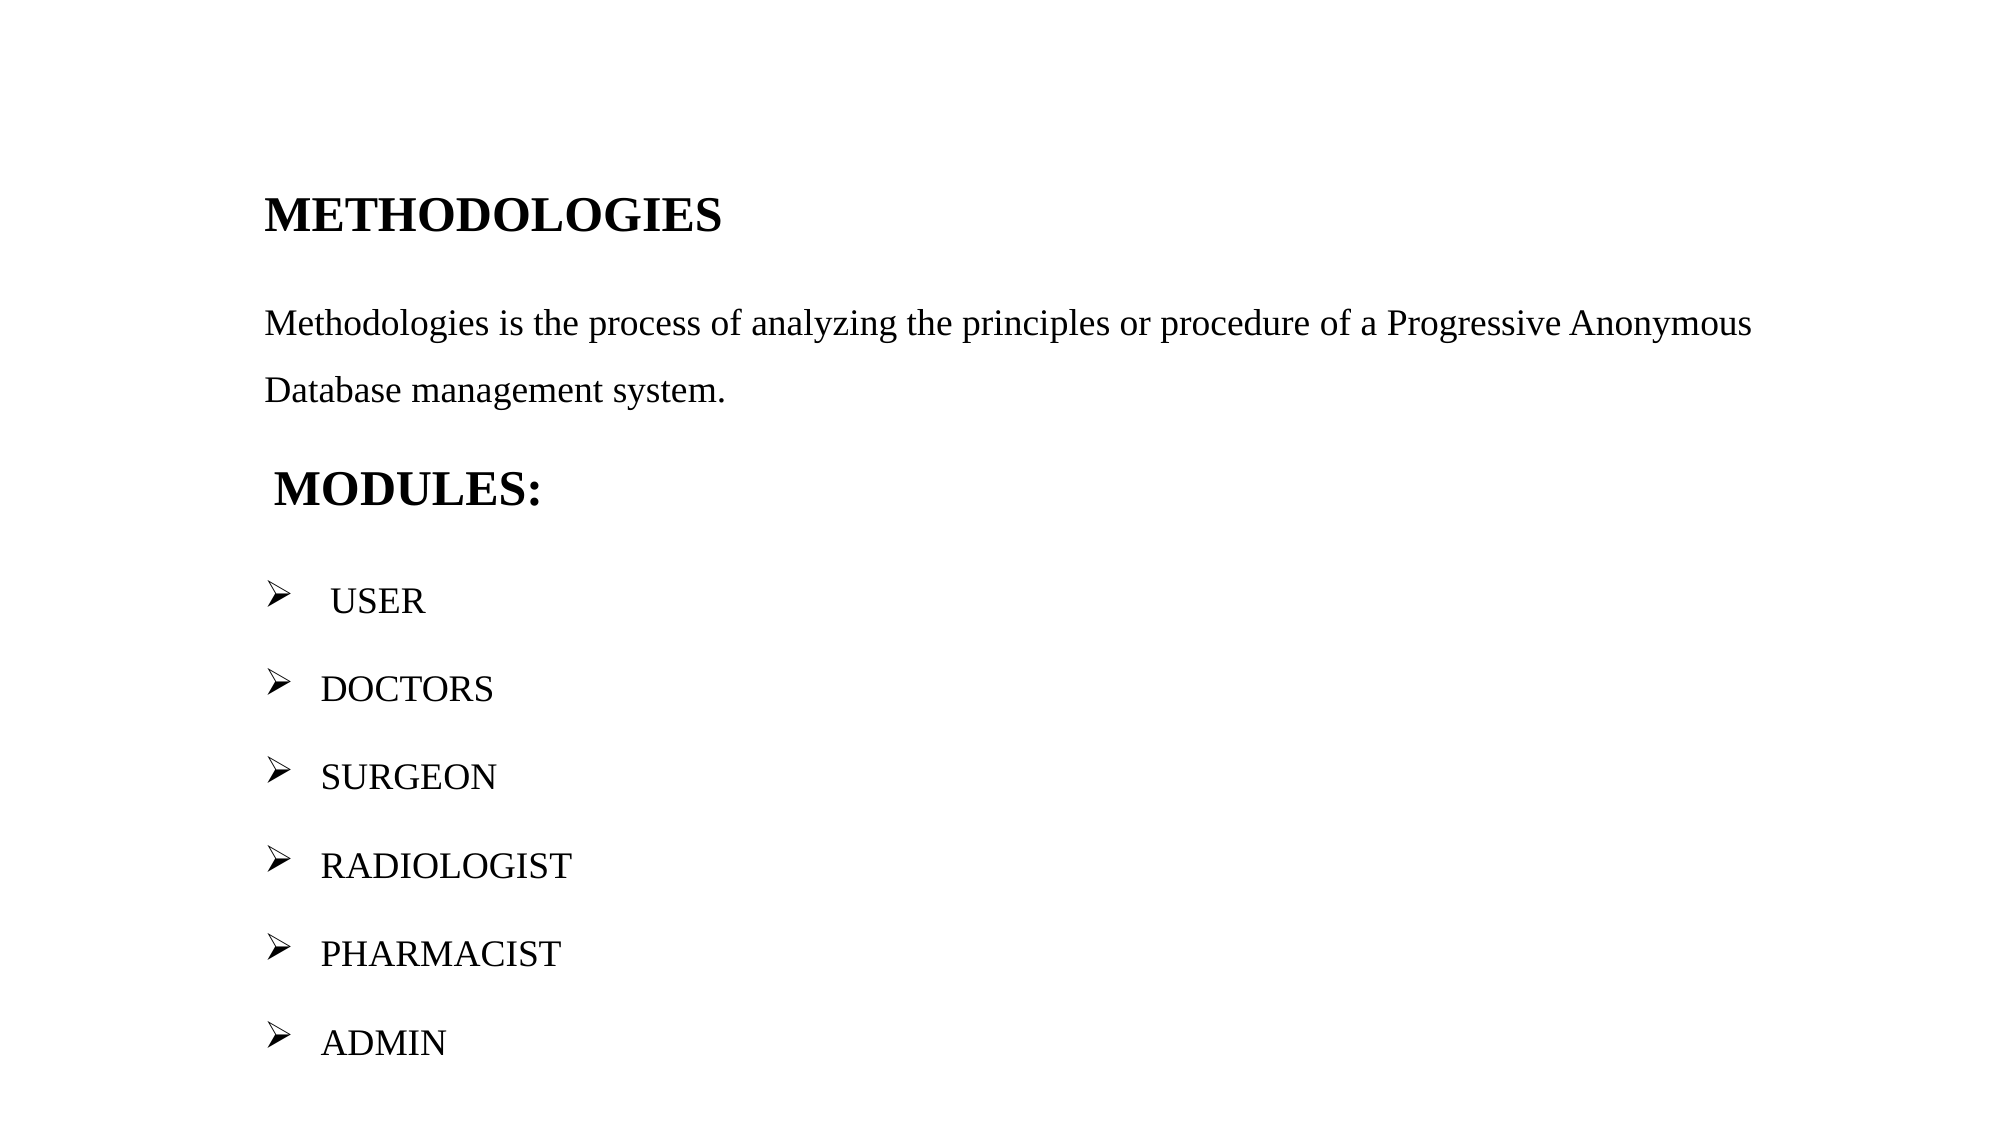

METHODOLOGIES
Methodologies is the process of analyzing the principles or procedure of a Progressive Anonymous Database management system.
 MODULES:
 USER
DOCTORS
SURGEON
RADIOLOGIST
PHARMACIST
ADMIN